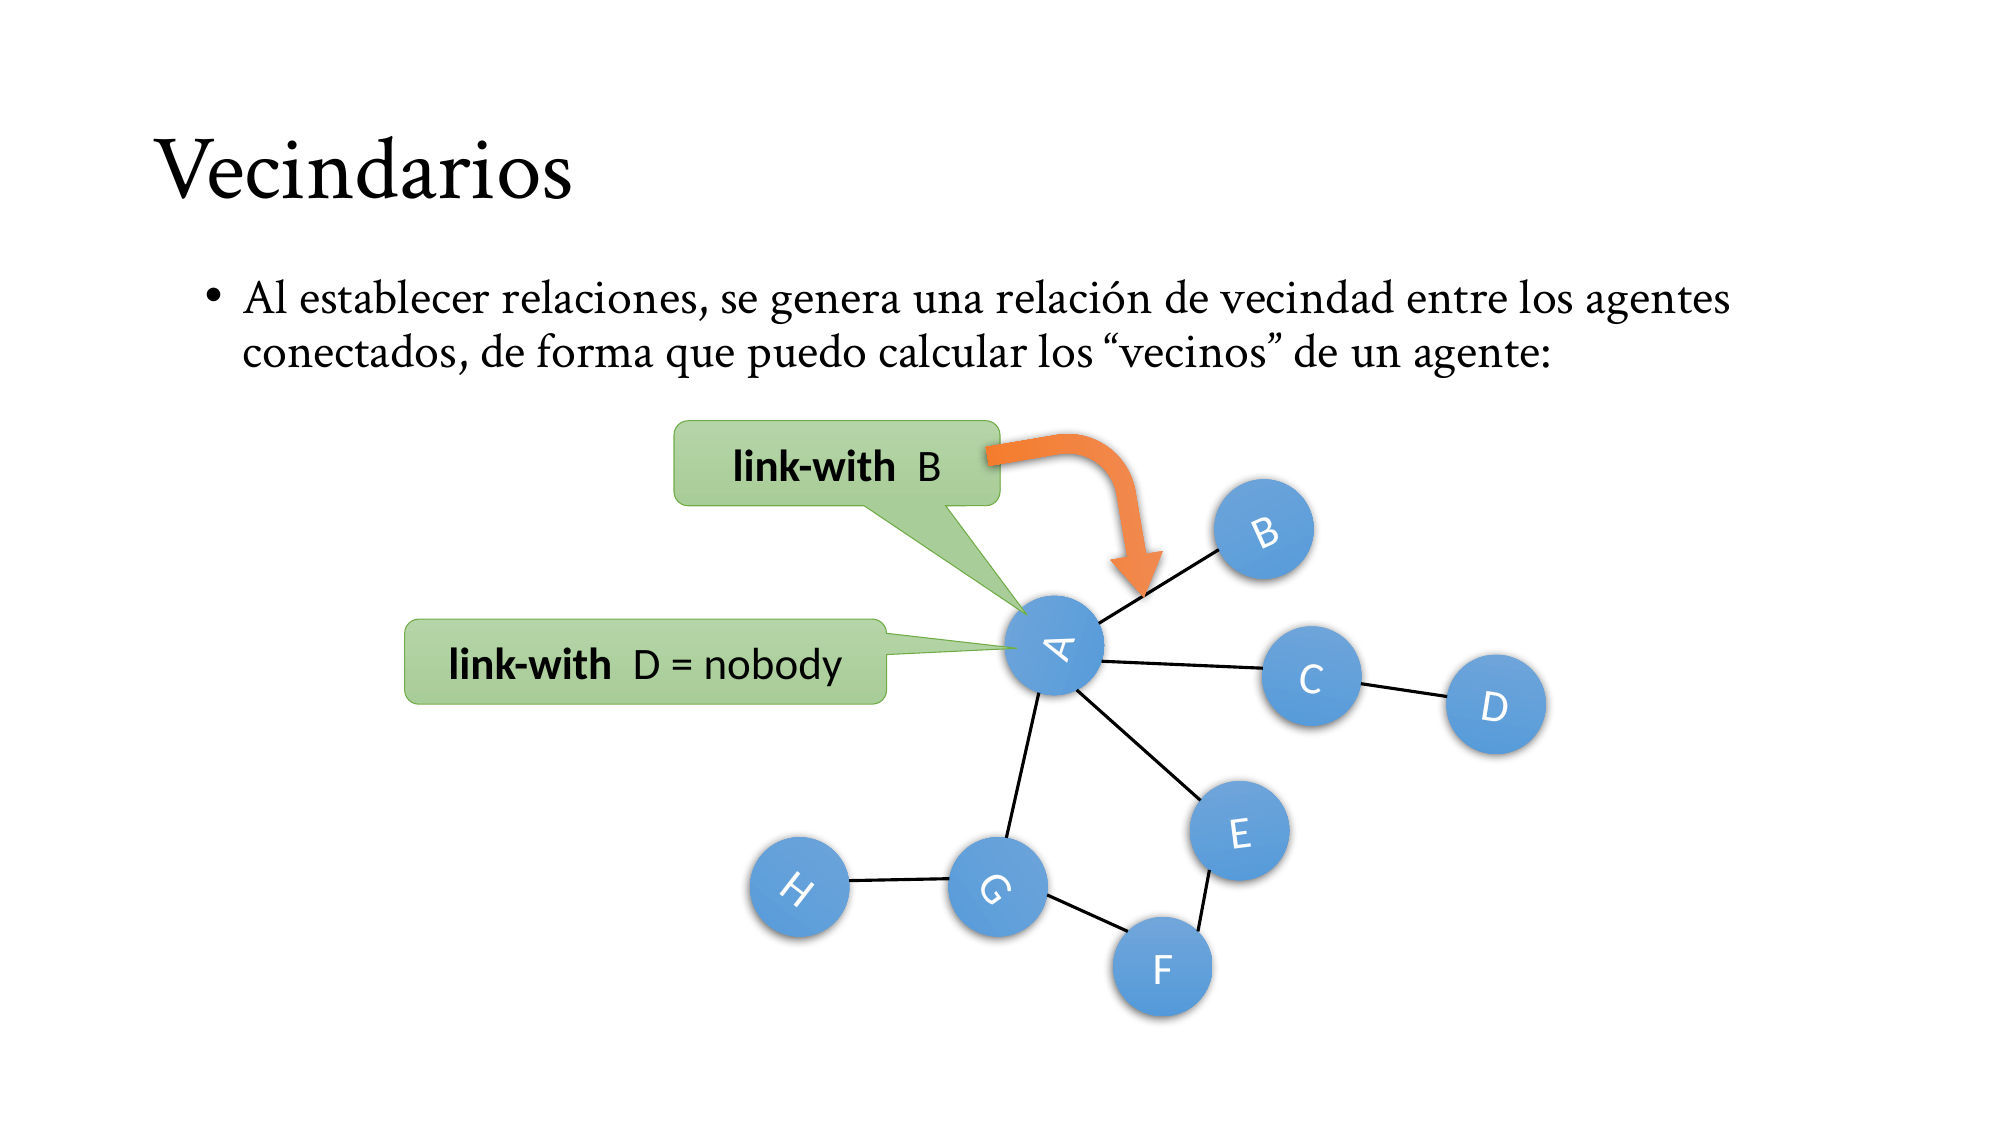

# Vecindarios
Al establecer relaciones, se genera una relación de vecindad entre los agentes conectados, de forma que puedo calcular los “vecinos” de un agente:
link-with  B

B
A
link-with  D = nobody
C
D
E
H
G
F